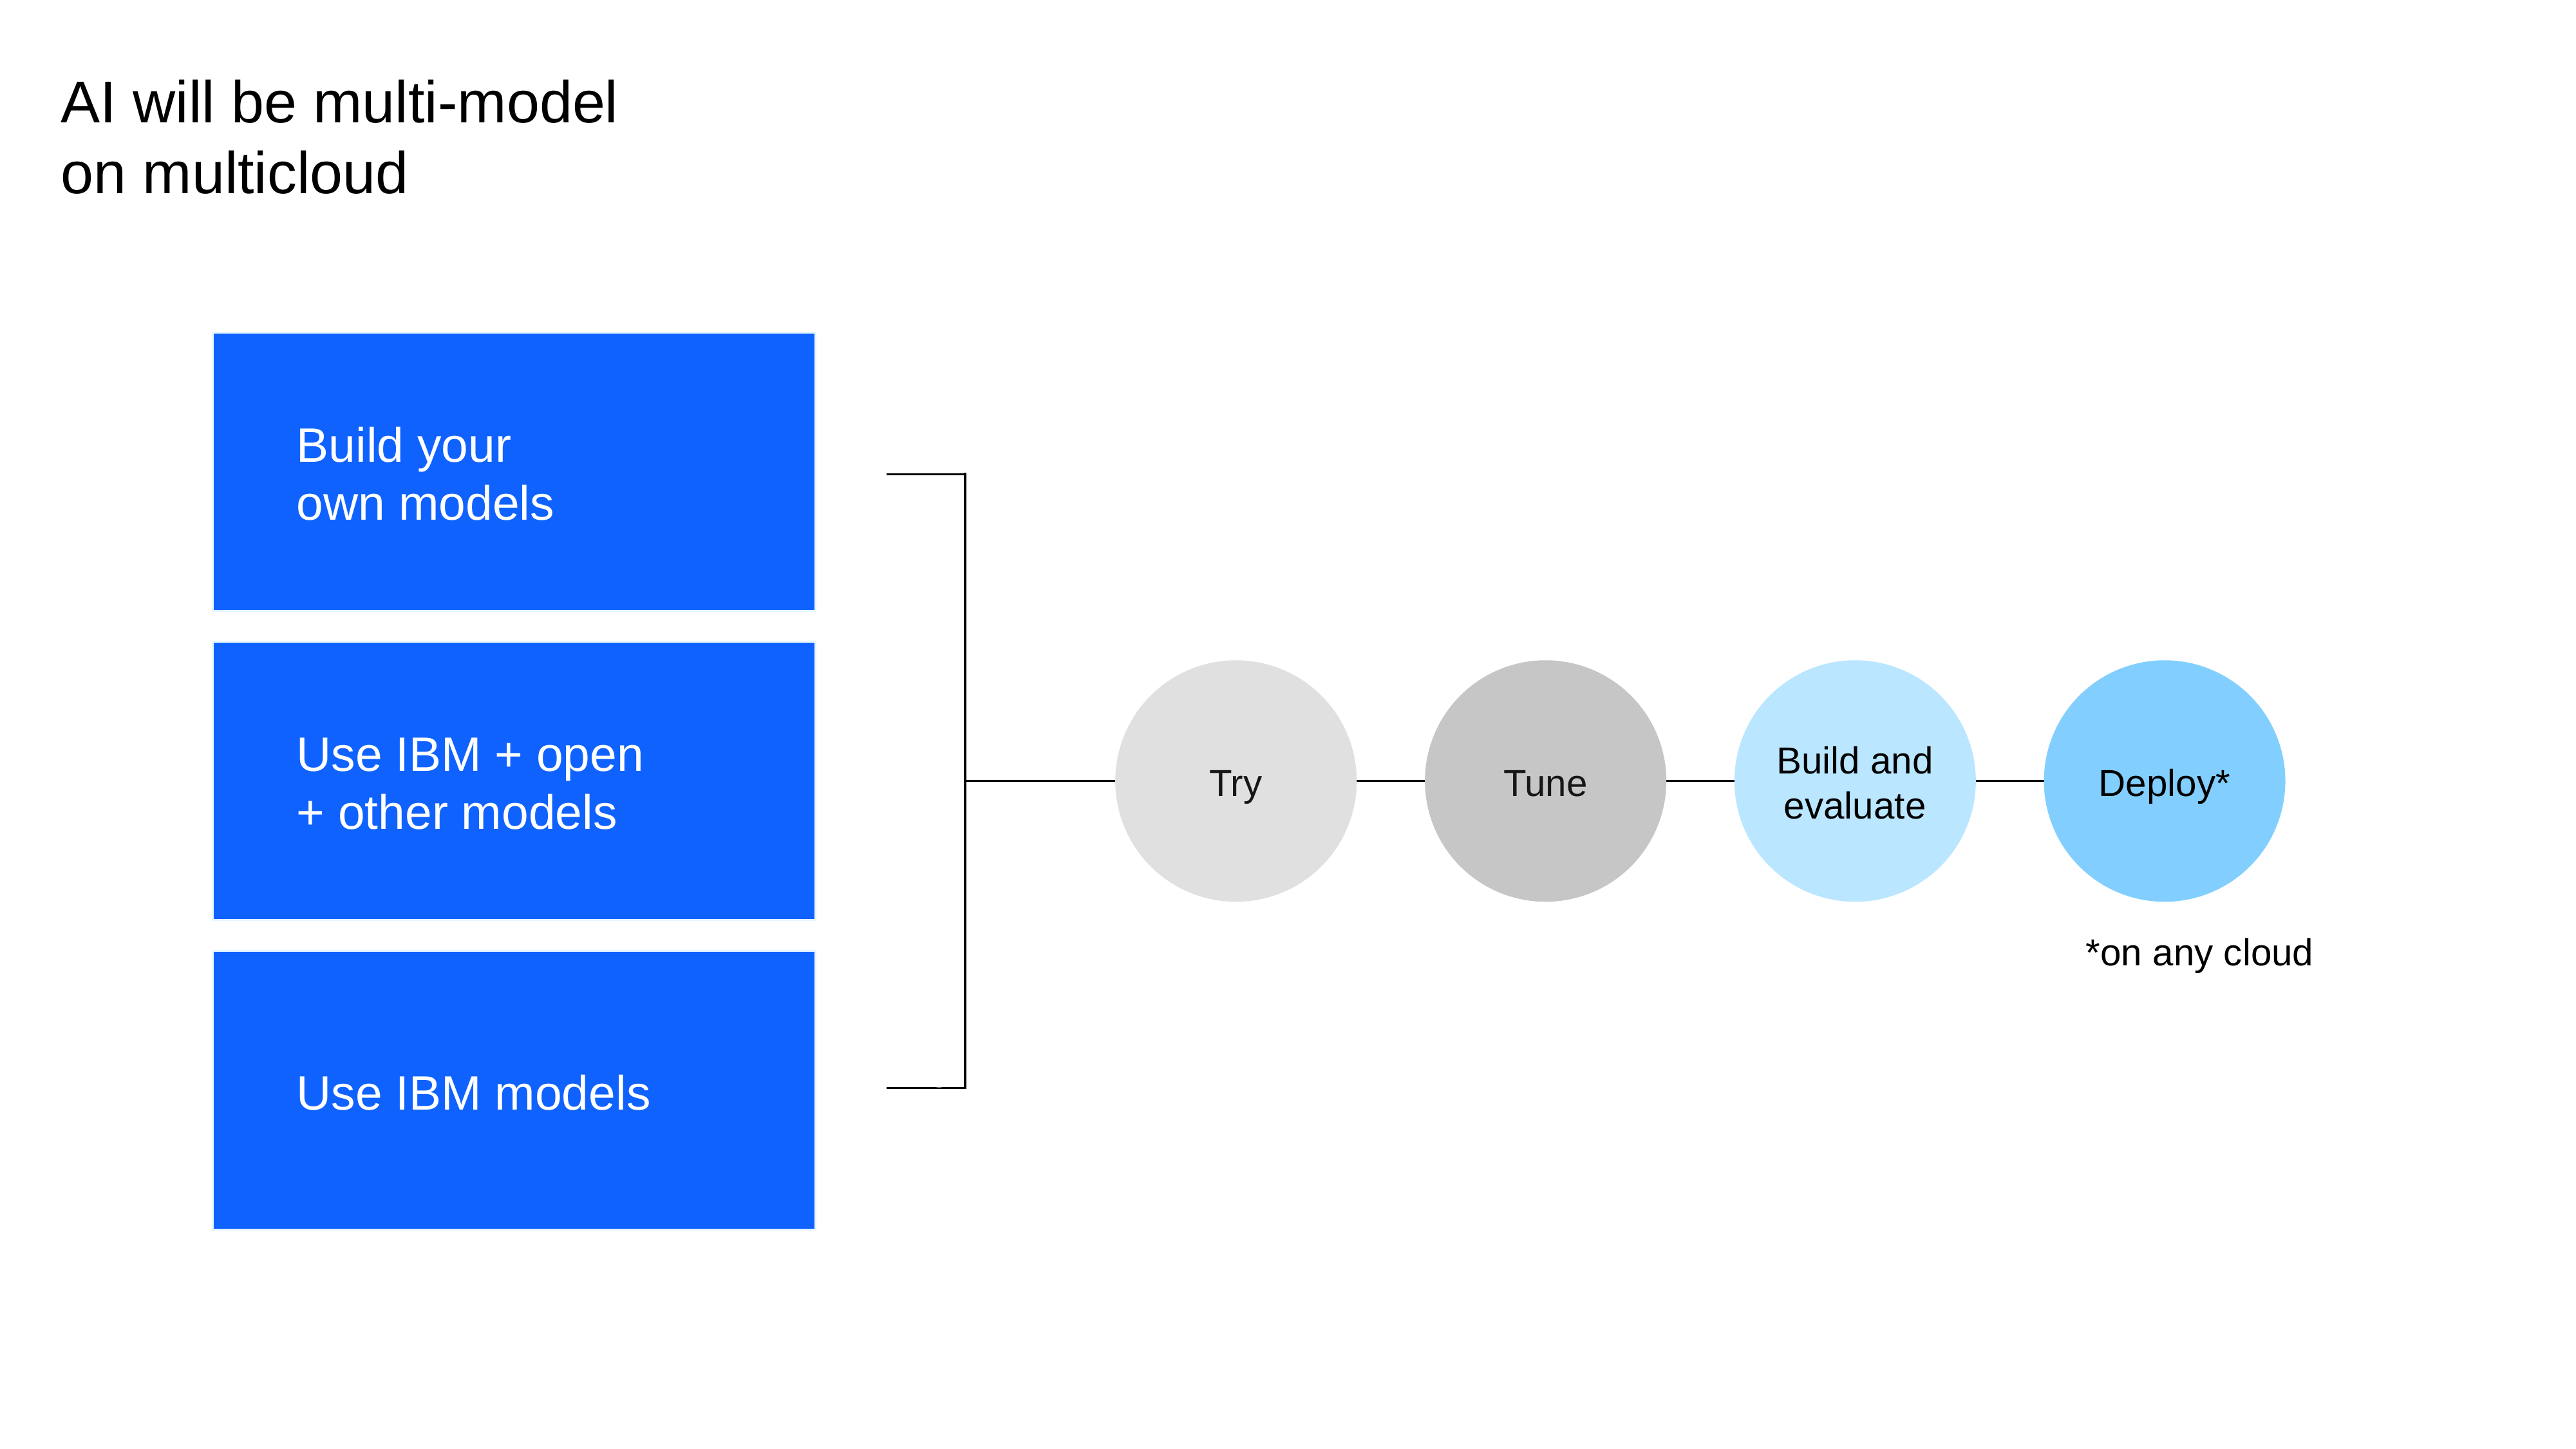

AI will be multi-model
on multicloud

Build your
own models

Use IBM + open
+ other models

Use IBM models

Try

Tune

Build and evaluate

Deploy*
BYO
Model
*on any cloud